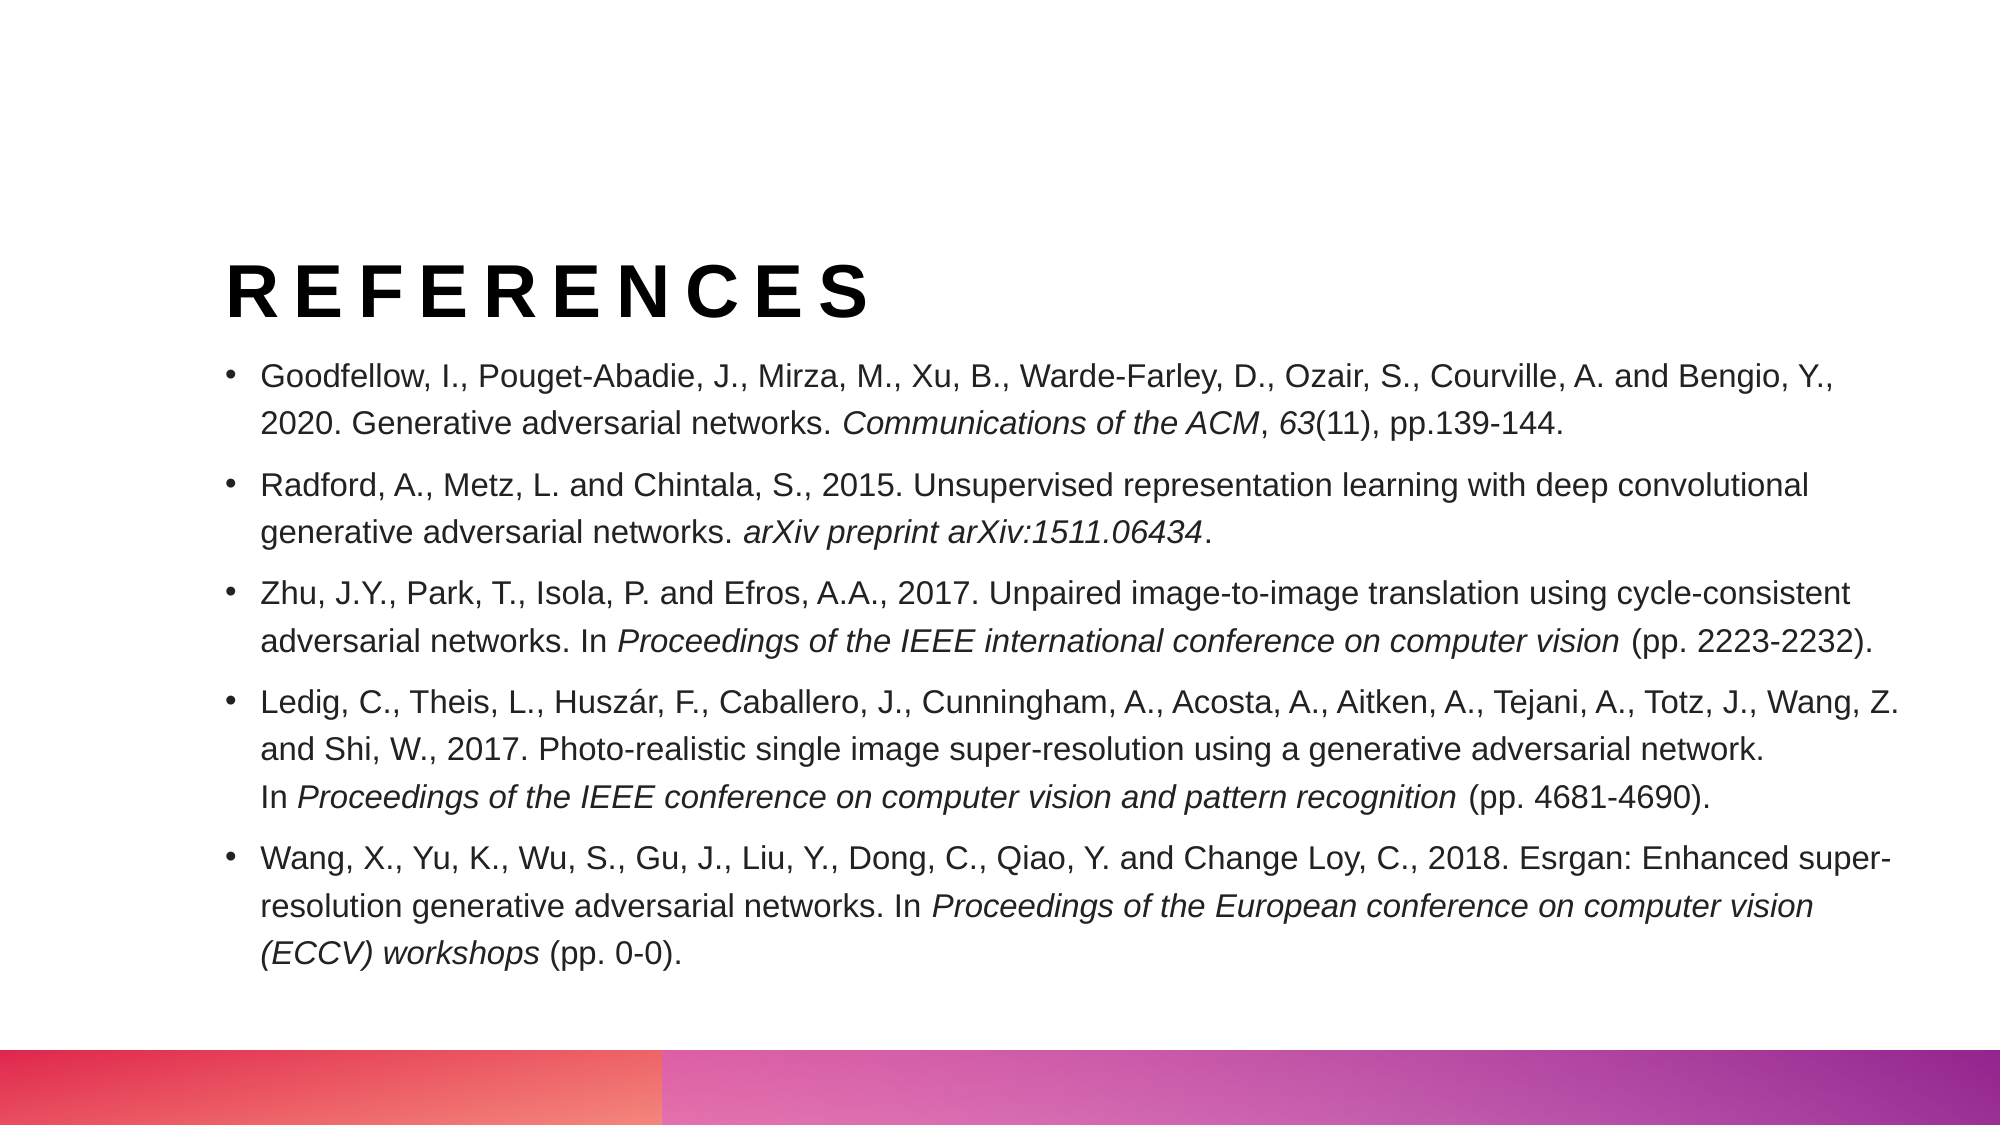

# References
Goodfellow, I., Pouget-Abadie, J., Mirza, M., Xu, B., Warde-Farley, D., Ozair, S., Courville, A. and Bengio, Y., 2020. Generative adversarial networks. Communications of the ACM, 63(11), pp.139-144.
Radford, A., Metz, L. and Chintala, S., 2015. Unsupervised representation learning with deep convolutional generative adversarial networks. arXiv preprint arXiv:1511.06434.
Zhu, J.Y., Park, T., Isola, P. and Efros, A.A., 2017. Unpaired image-to-image translation using cycle-consistent adversarial networks. In Proceedings of the IEEE international conference on computer vision (pp. 2223-2232).
Ledig, C., Theis, L., Huszár, F., Caballero, J., Cunningham, A., Acosta, A., Aitken, A., Tejani, A., Totz, J., Wang, Z. and Shi, W., 2017. Photo-realistic single image super-resolution using a generative adversarial network. In Proceedings of the IEEE conference on computer vision and pattern recognition (pp. 4681-4690).
Wang, X., Yu, K., Wu, S., Gu, J., Liu, Y., Dong, C., Qiao, Y. and Change Loy, C., 2018. Esrgan: Enhanced super-resolution generative adversarial networks. In Proceedings of the European conference on computer vision (ECCV) workshops (pp. 0-0).